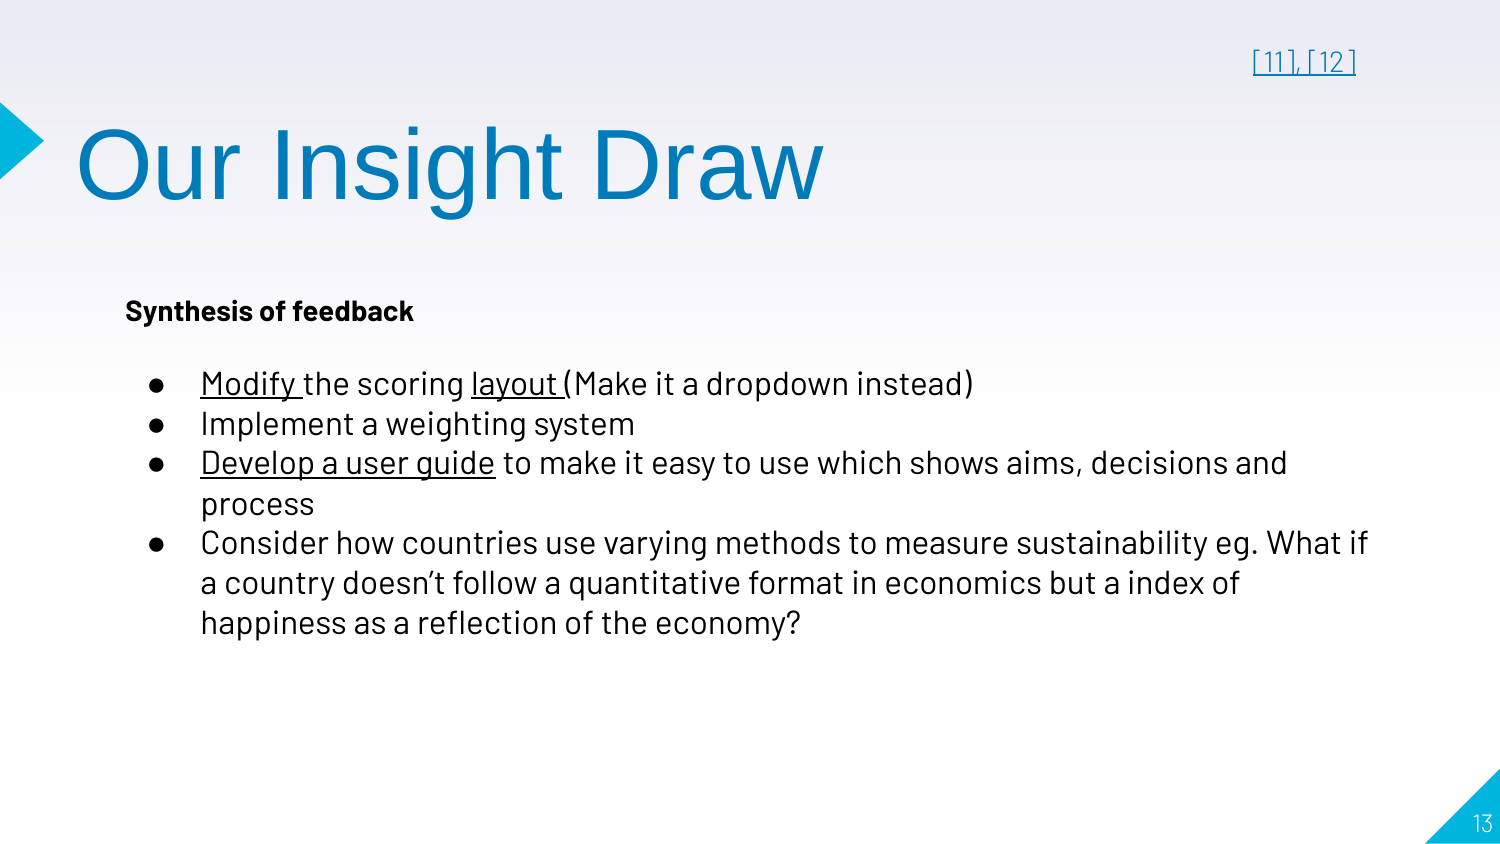

[11], [12]
# Our Insight Draw

Synthesis of feedback

Modify the scoring layout (Make it a dropdown instead)
Implement a weighting system
Develop a user guide to make it easy to use which shows aims, decisions and process
Consider how countries use varying methods to measure sustainability eg. What if a country doesn’t follow a quantitative format in economics but a index of happiness as a reflection of the economy?
13